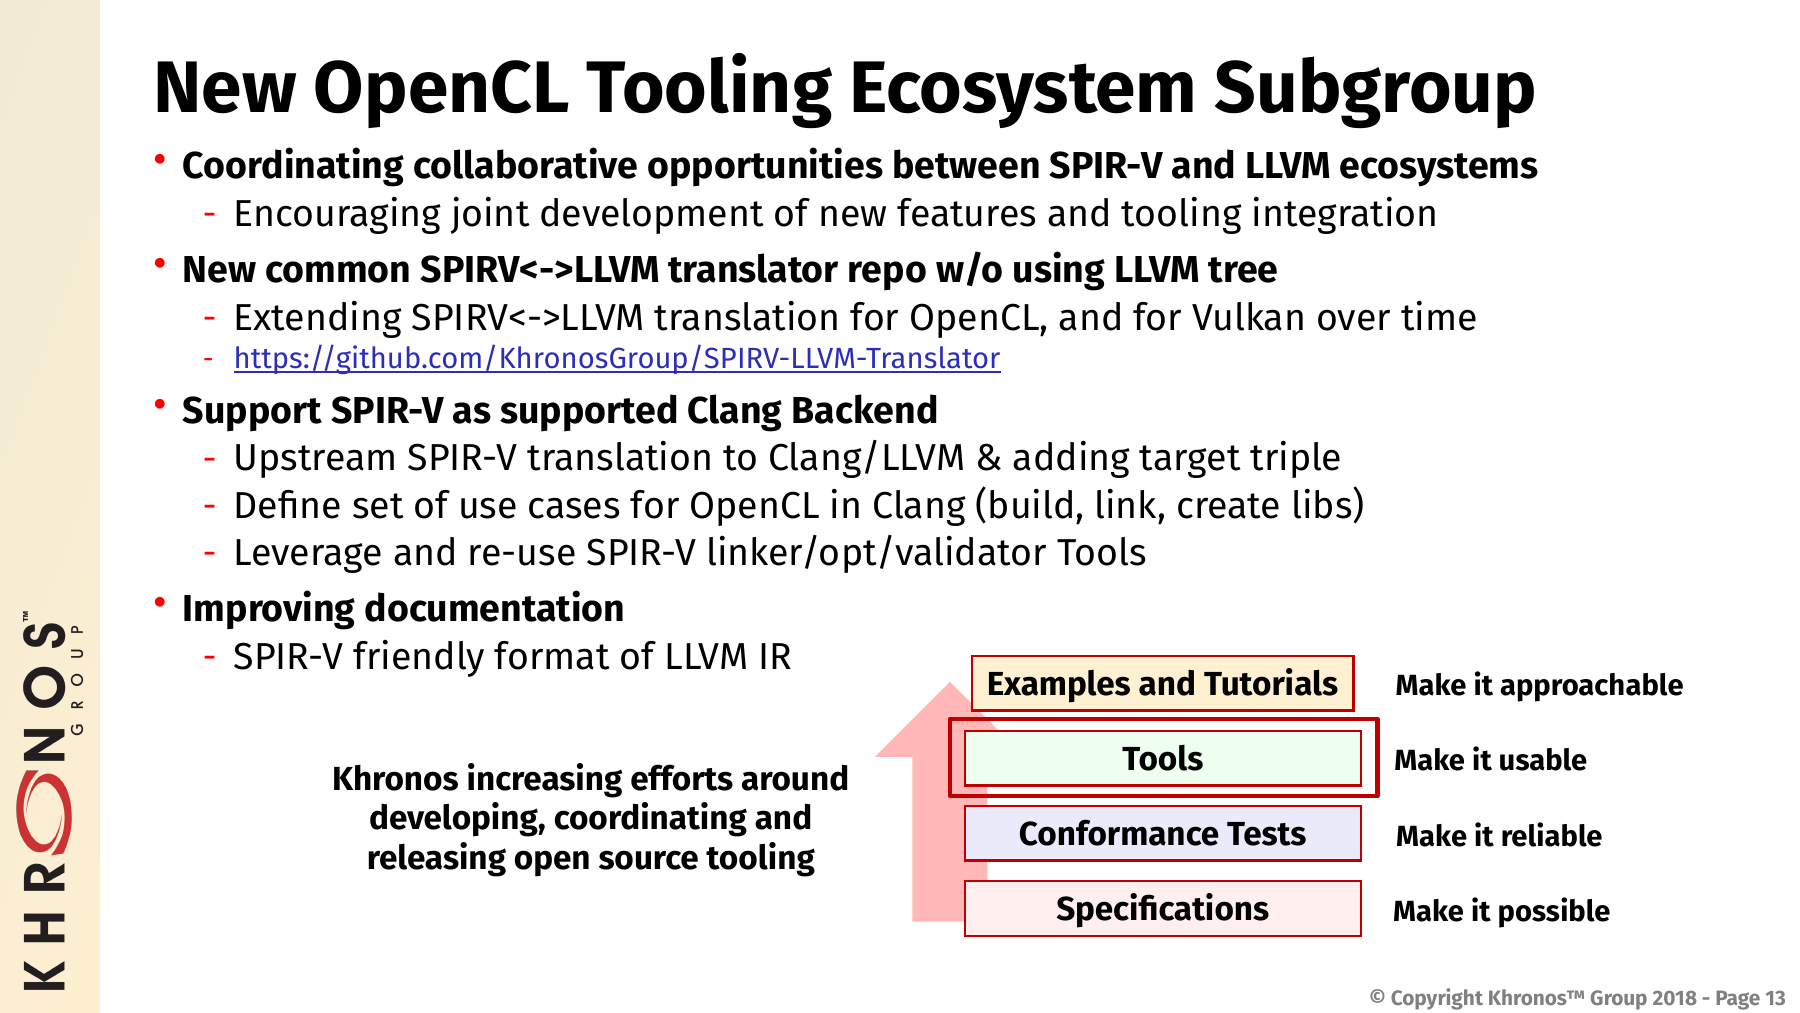

# New OpenCL Tooling Ecosystem Subgroup

Coordinating collaborative opportunities between SPIR-V and LLVM ecosystems
Encouraging joint development of new features and tooling integration
New common SPIRV<->LLVM translator repo w/o using LLVM tree
Extending SPIRV<->LLVM translation for OpenCL, and for Vulkan over time
https://github.com/KhronosGroup/SPIRV-LLVM-Translator
Support SPIR-V as supported Clang Backend
Upstream SPIR-V translation to Clang/LLVM & adding target triple
Define set of use cases for OpenCL in Clang (build, link, create libs)
Leverage and re-use SPIR-V linker/opt/validator Tools
Improving documentation
SPIR-V friendly format of LLVM IR
Examples and Tutorials
Make it approachable

Tools
Make it usable
Khronos increasing efforts around developing, coordinating and releasing open source tooling
Conformance Tests
Make it reliable
Specifications
Make it possible